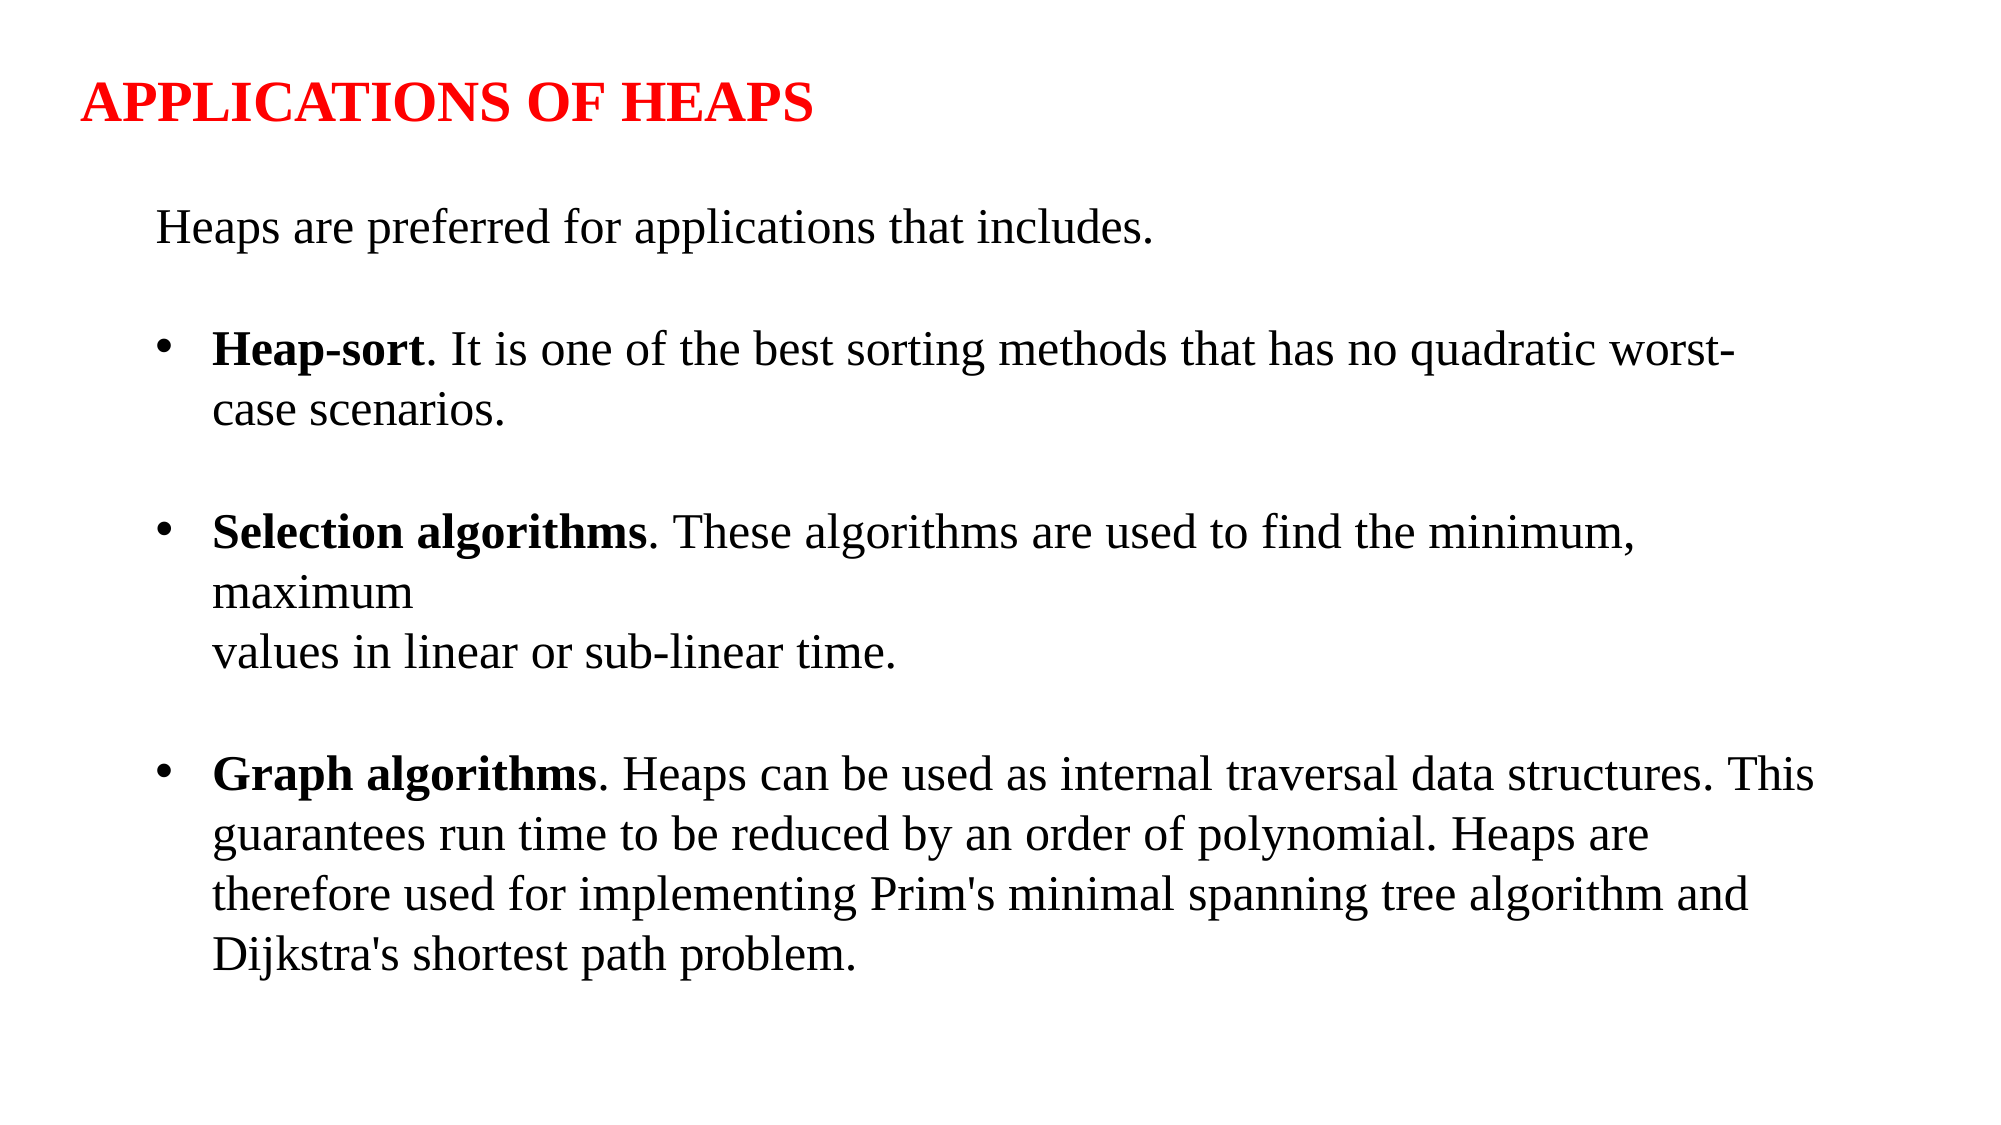

# APPLICATIONS OF HEAPS
Heaps are preferred for applications that includes.

Heap-sort. It is one of the best sorting methods that has no quadratic worst-case scenarios.

Selection algorithms. These algorithms are used to find the minimum, maximum
values in linear or sub-linear time.

Graph algorithms. Heaps can be used as internal traversal data structures. This guarantees run time to be reduced by an order of polynomial. Heaps are therefore used for implementing Prim's minimal spanning tree algorithm and Dijkstra's shortest path problem.